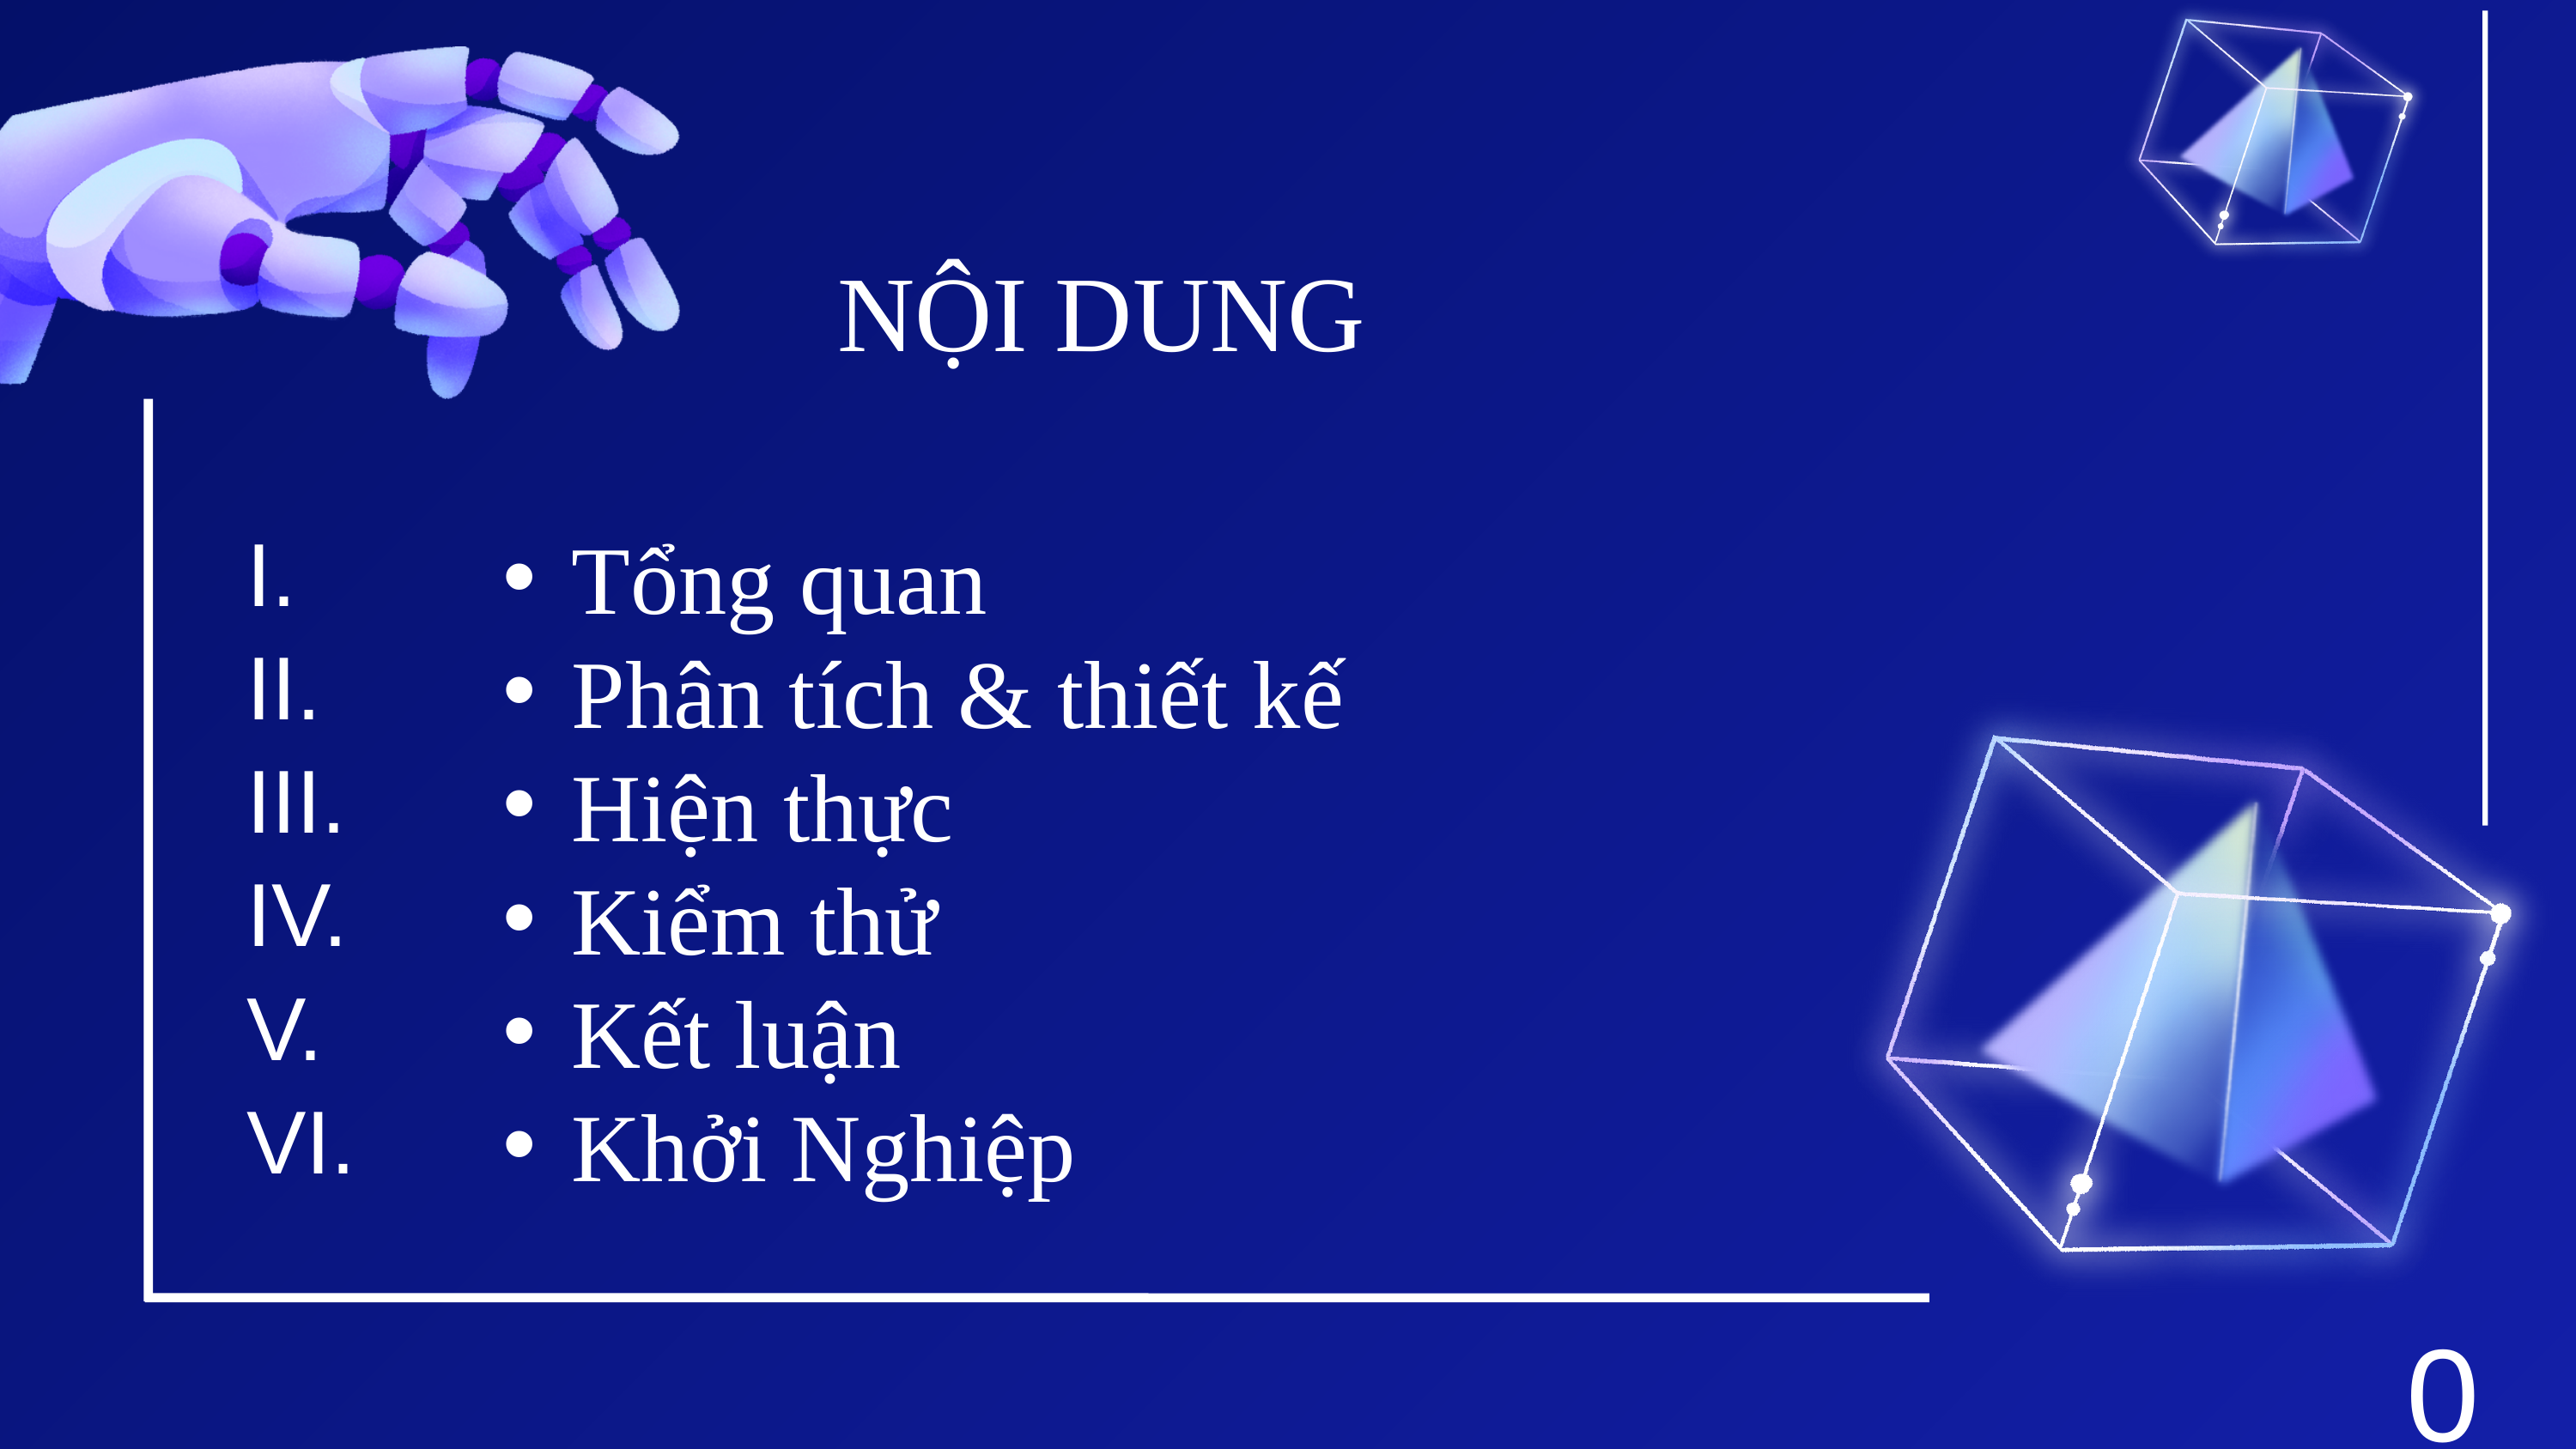

NỘI DUNG

I.
II.
III.
IV.
V.
VI.
Tổng quan
Phân tích & thiết kế
Hiện thực
Kiểm thử
Kết luận
Khởi Nghiệp

02